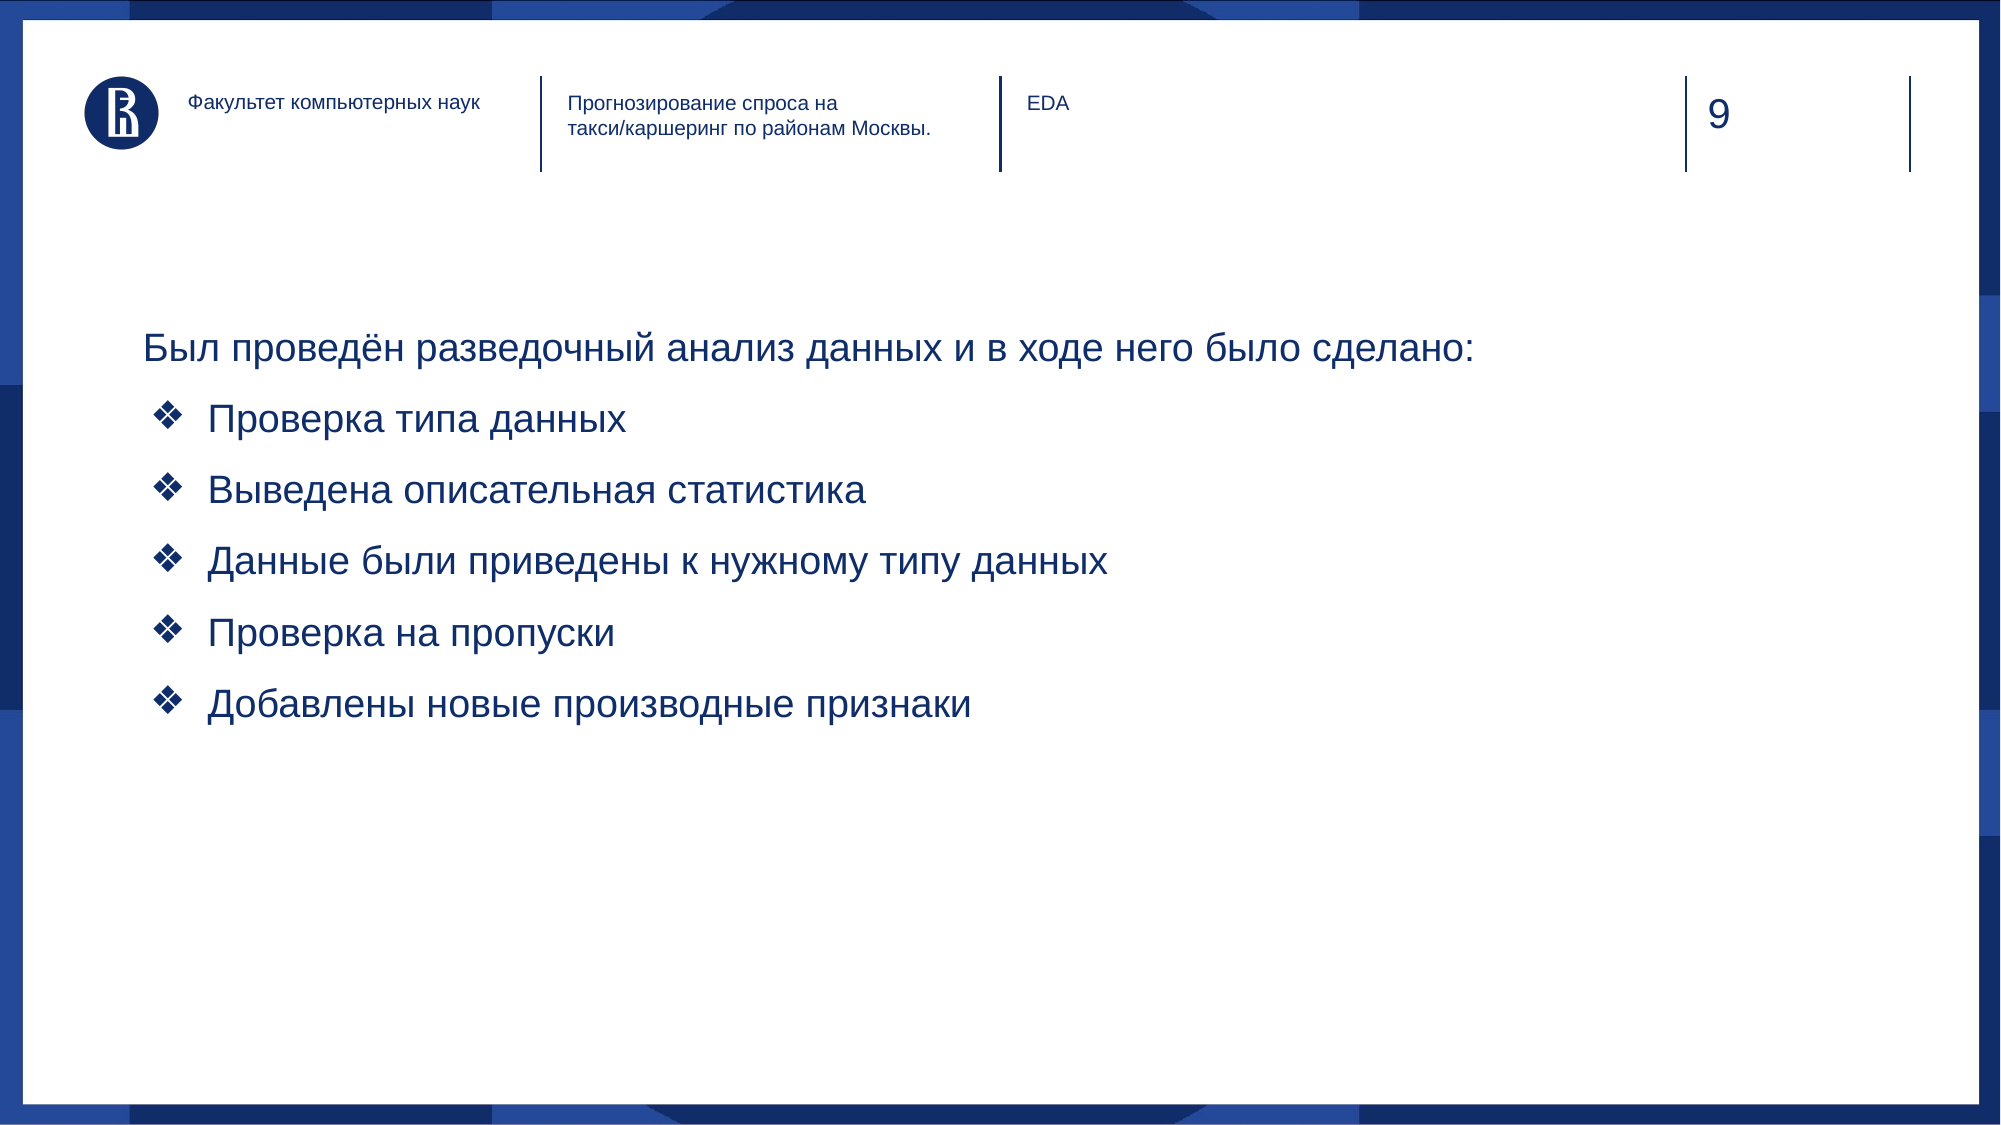

Факультет компьютерных наук
EDA
Прогнозирование спроса на такси/каршеринг по районам Москвы.
 Был проведён разведочный анализ данных и в ходе него было сделано:
Проверка типа данных
Выведена описательная статистика
Данные были приведены к нужному типу данных
Проверка на пропуски
Добавлены новые производные признаки